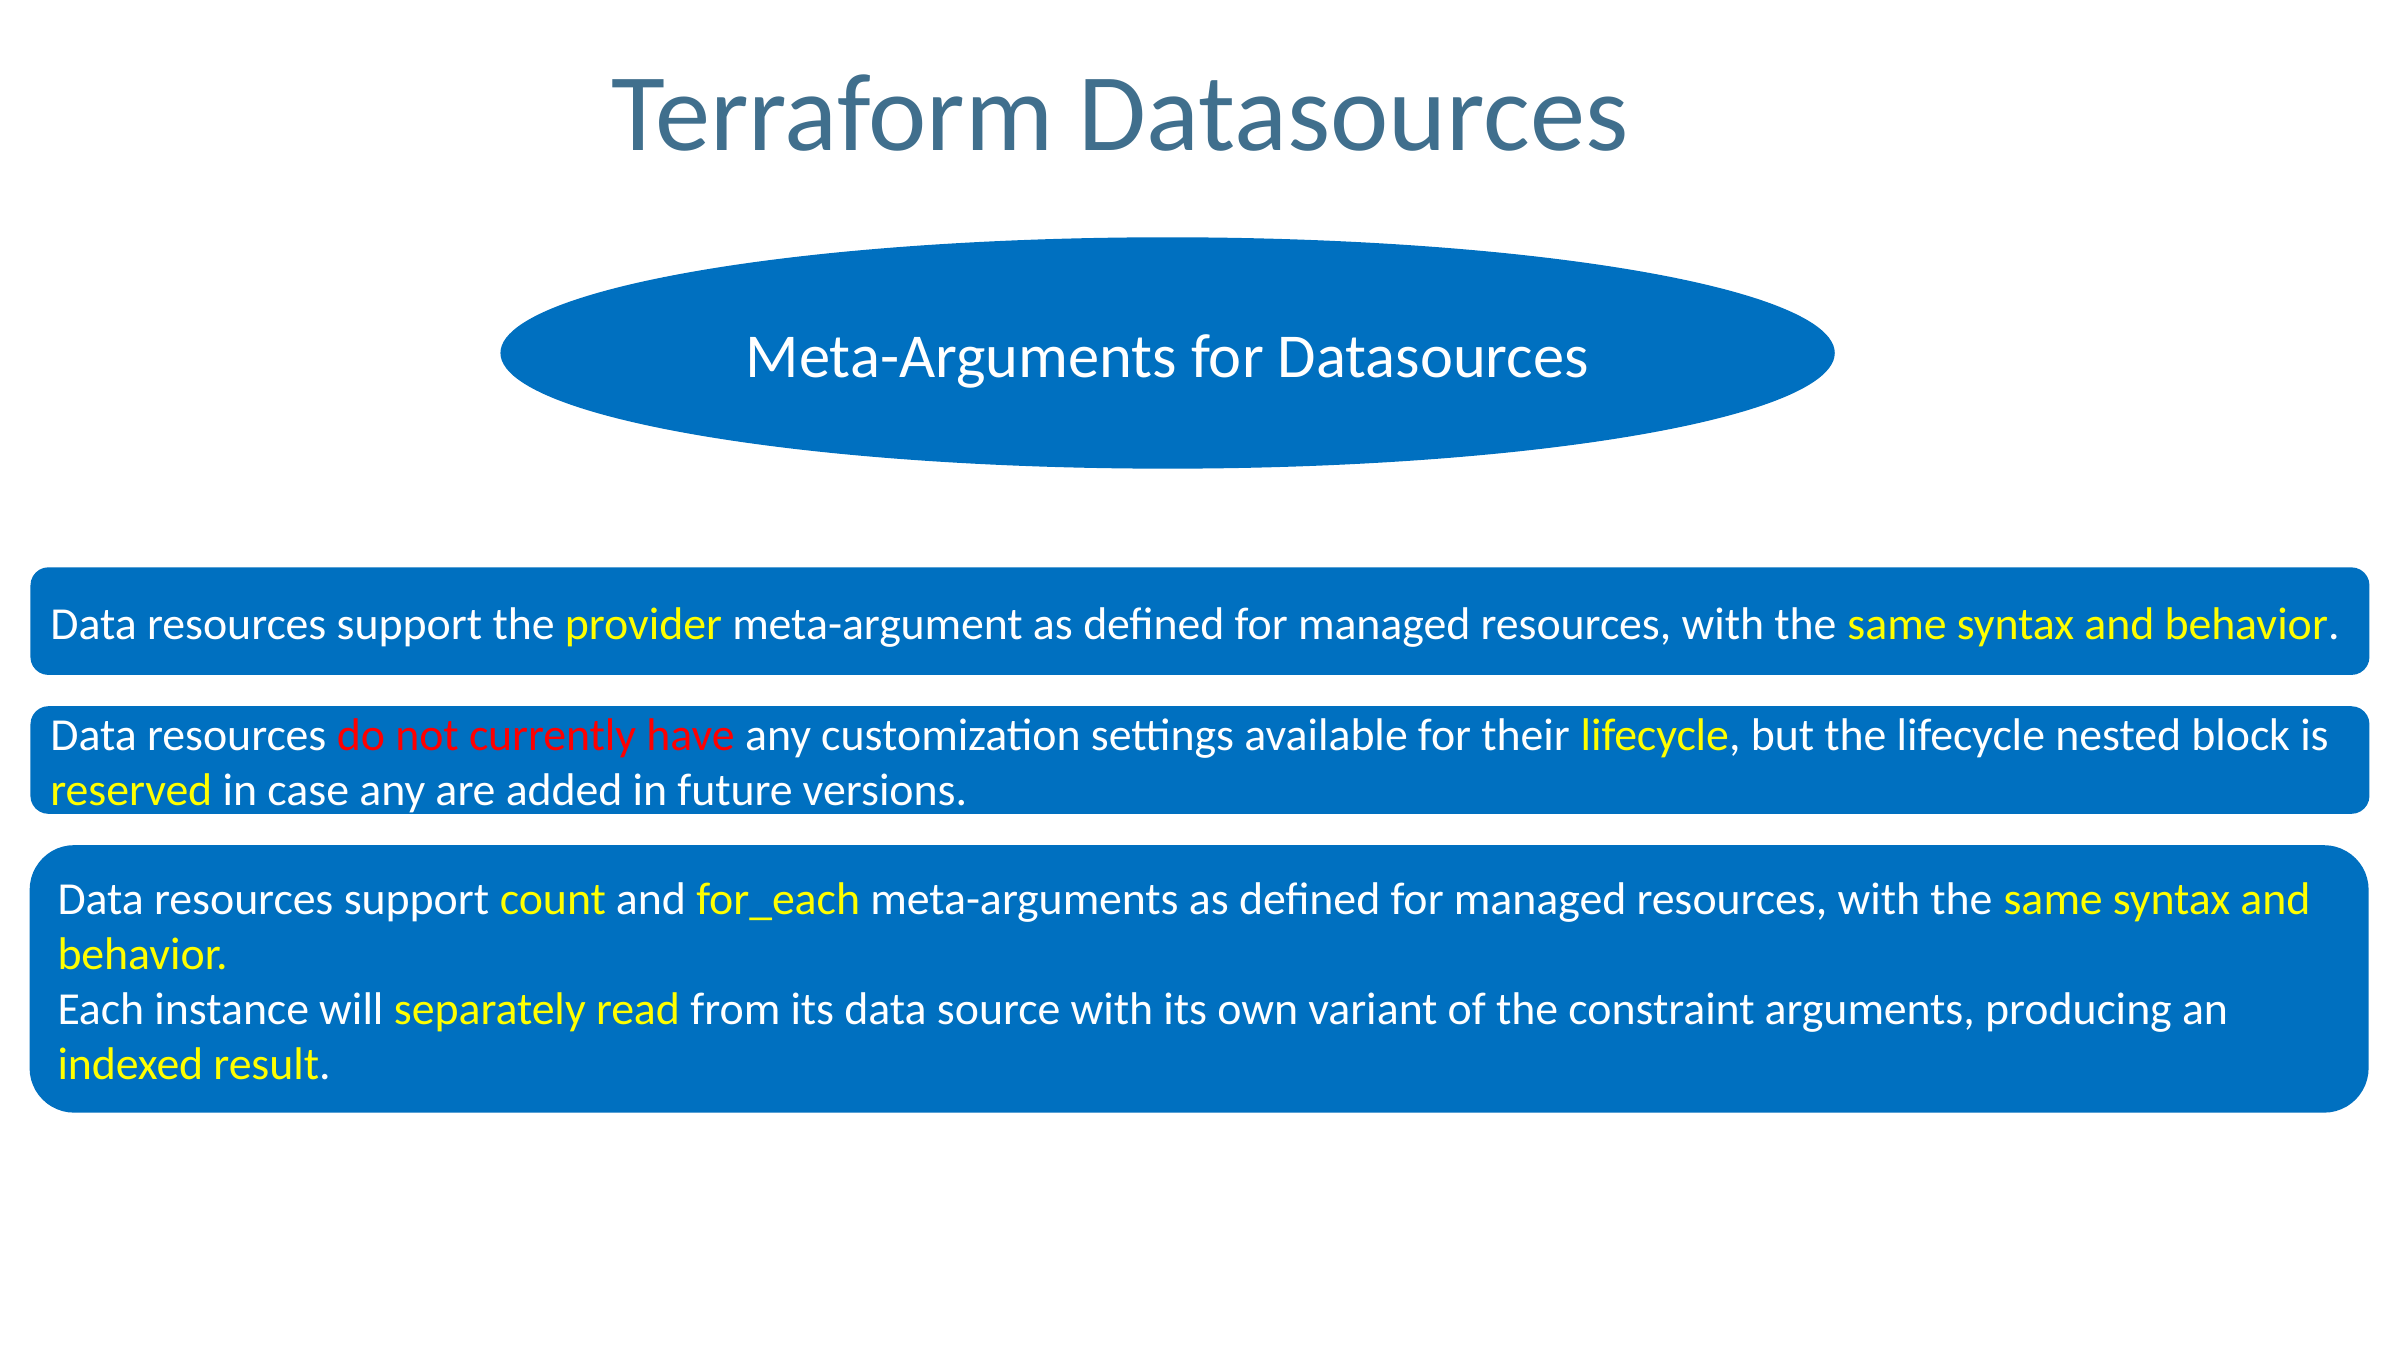

# Terraform Datasources
Meta-Arguments for Datasources
Data resources support the provider meta-argument as defined for managed resources, with the same syntax and behavior.
Data resources do not currently have any customization settings available for their lifecycle, but the lifecycle nested block is reserved in case any are added in future versions.
Data resources support count and for_each meta-arguments as defined for managed resources, with the same syntax and behavior.
Each instance will separately read from its data source with its own variant of the constraint arguments, producing an indexed result.
© Kalyan Reddy Daida